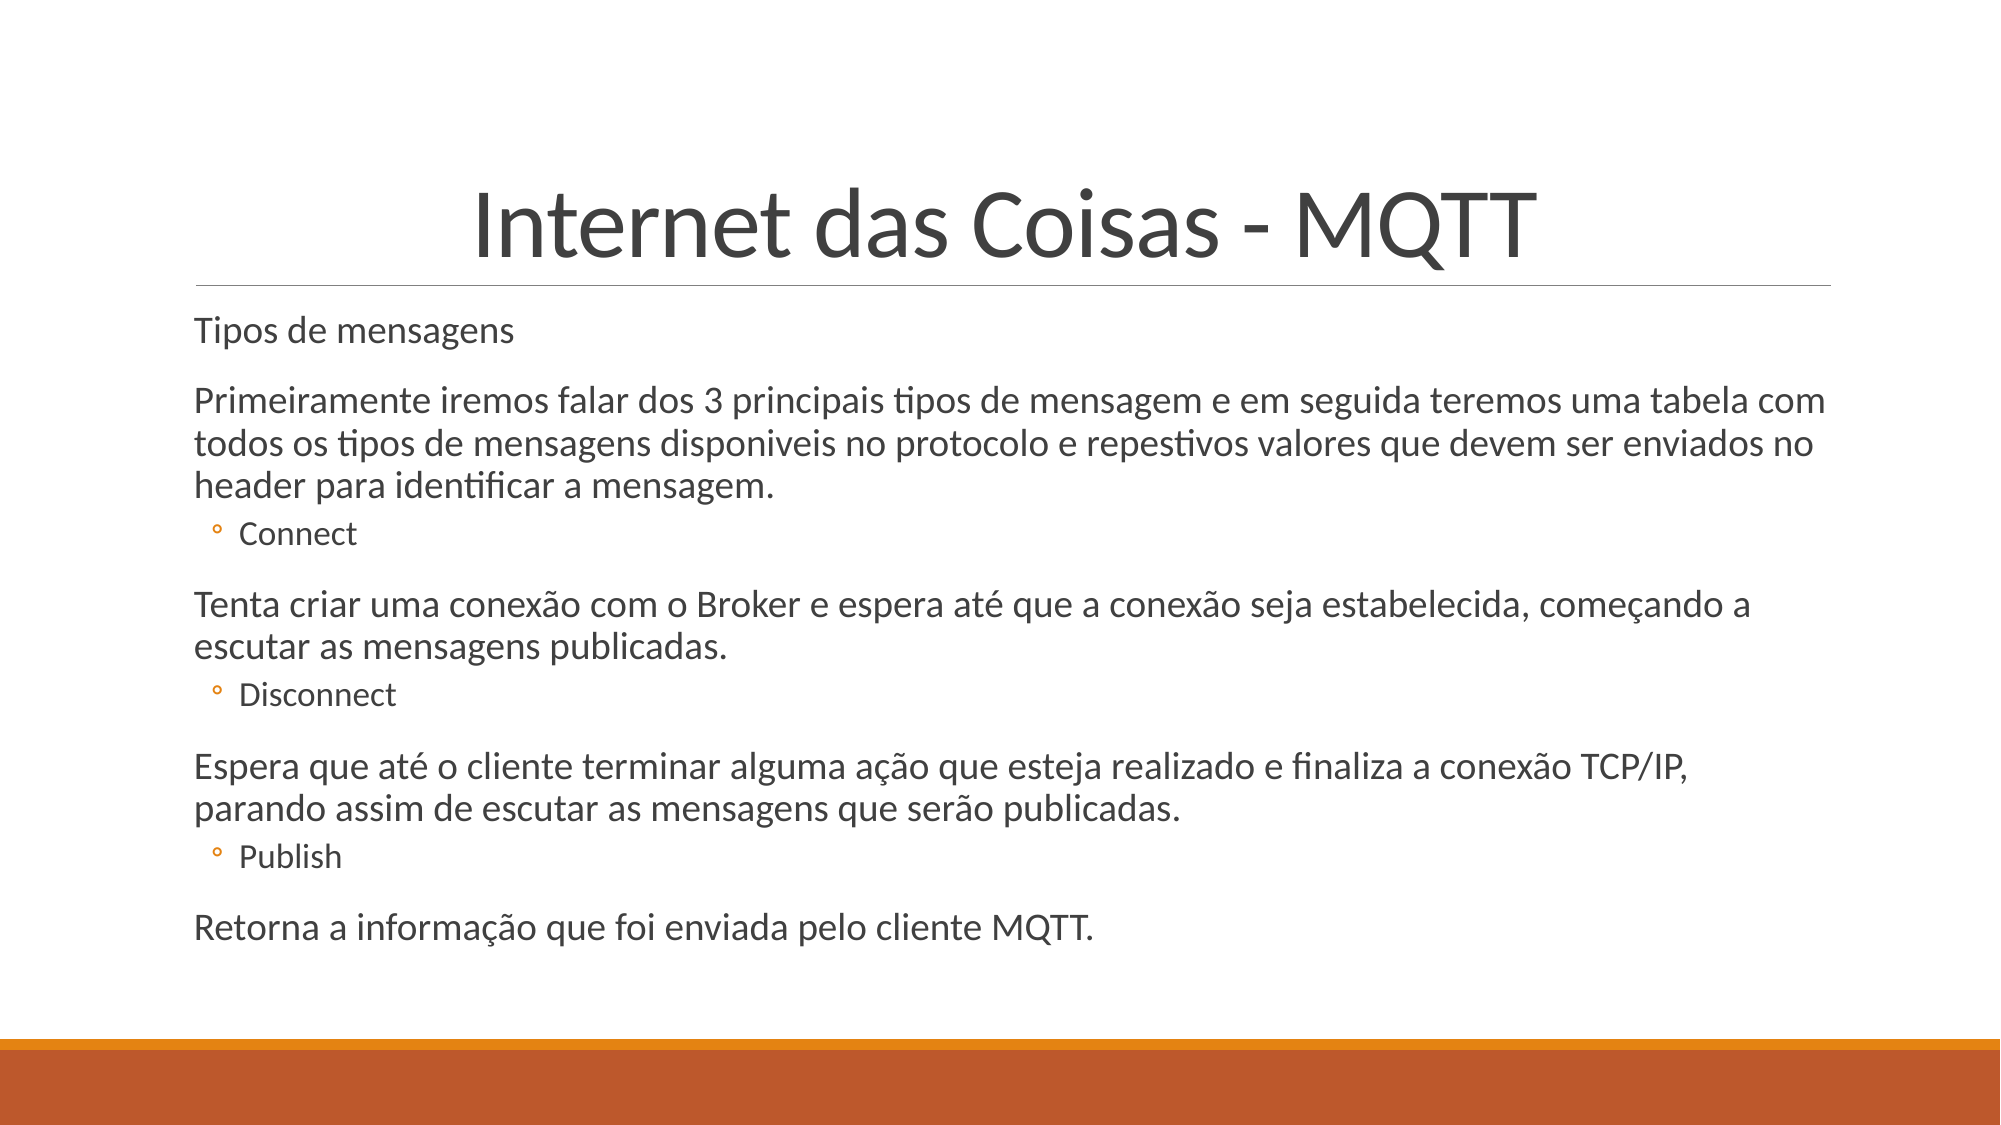

# Internet das Coisas - MQTT
Tipos de mensagens
Primeiramente iremos falar dos 3 principais tipos de mensagem e em seguida teremos uma tabela com todos os tipos de mensagens disponiveis no protocolo e repestivos valores que devem ser enviados no header para identificar a mensagem.
Connect
Tenta criar uma conexão com o Broker e espera até que a conexão seja estabelecida, começando a escutar as mensagens publicadas.
Disconnect
Espera que até o cliente terminar alguma ação que esteja realizado e finaliza a conexão TCP/IP, parando assim de escutar as mensagens que serão publicadas.
Publish
Retorna a informação que foi enviada pelo cliente MQTT.